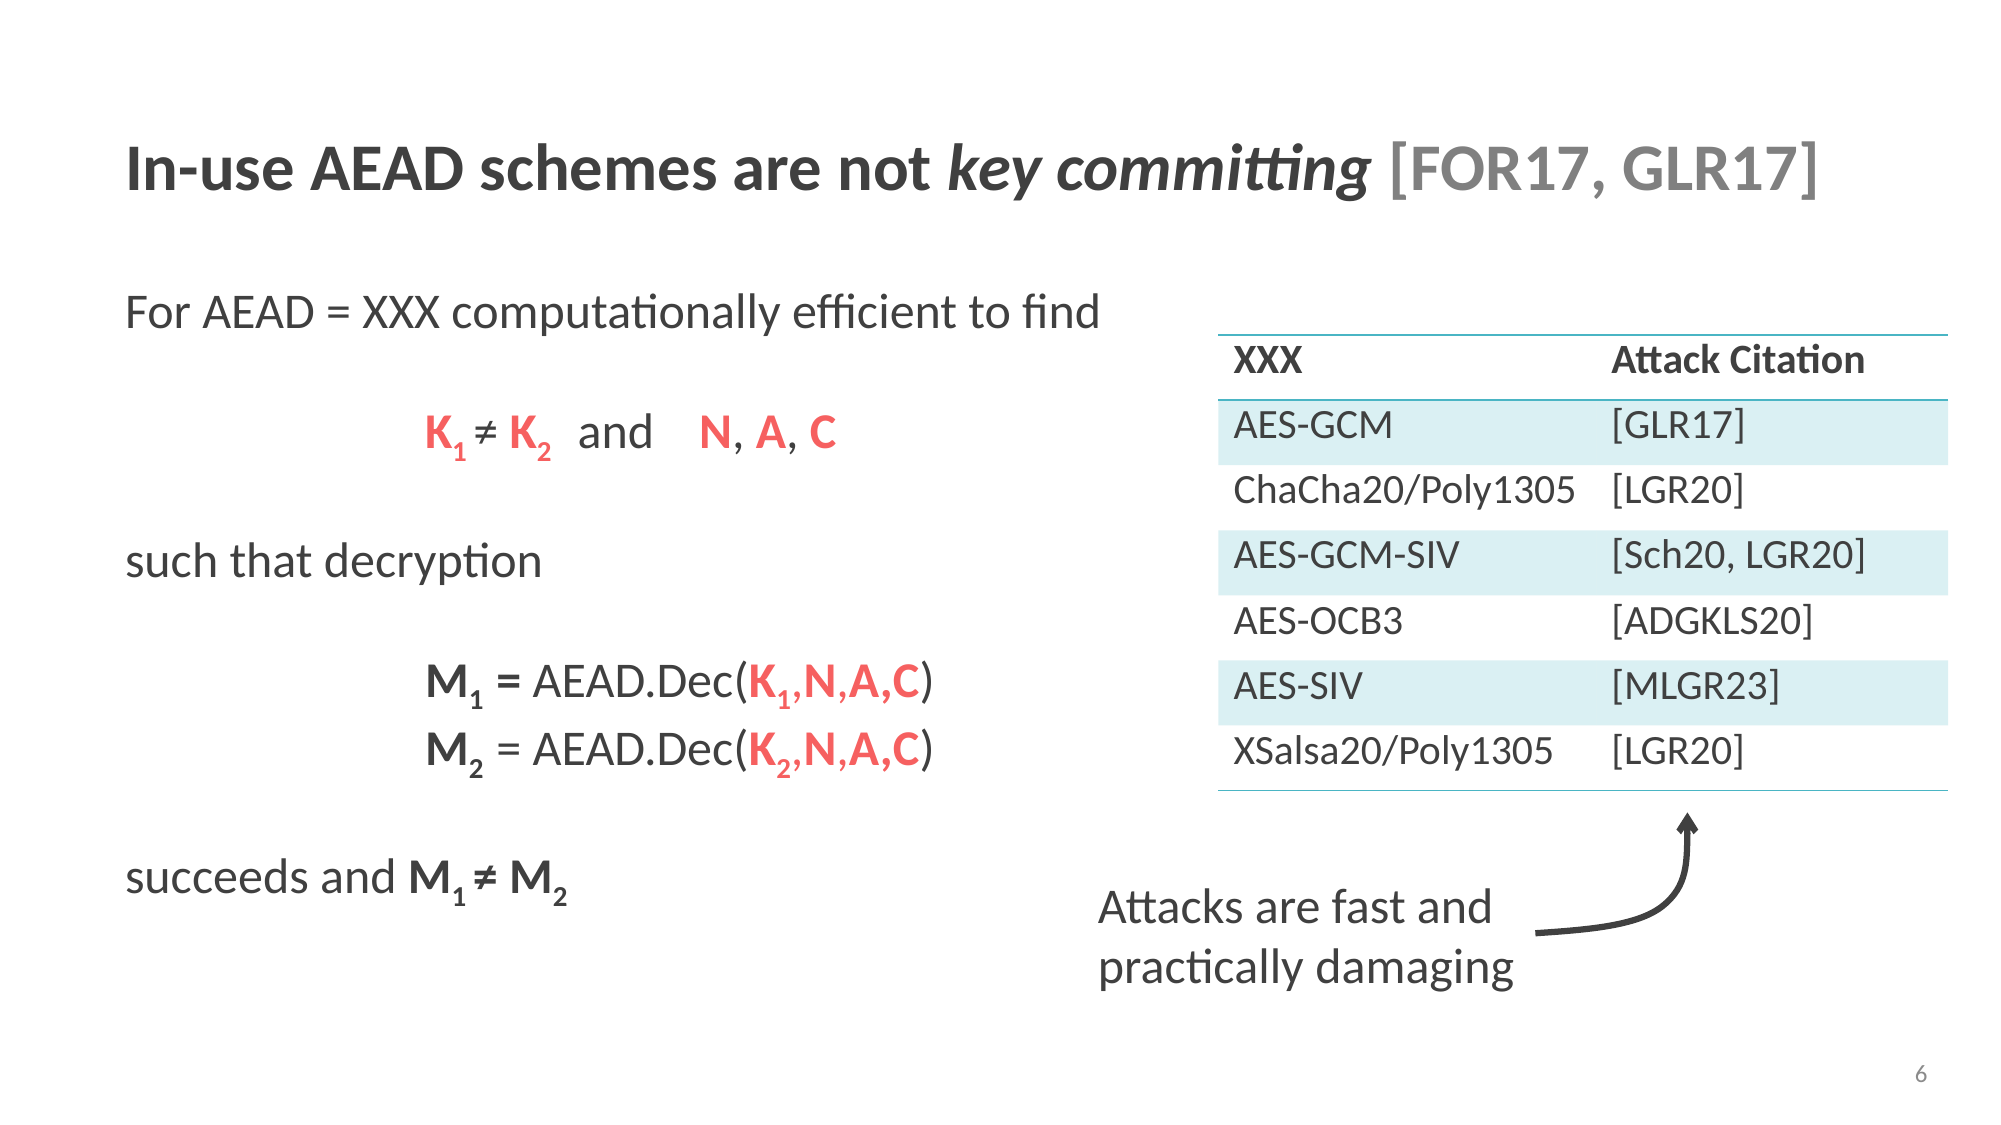

# In-use AEAD schemes are not key committing [FOR17, GLR17]
For AEAD = XXX computationally efficient to find

		K1 ≠ K2    and    N, A, C

such that decryption

		M1  = AEAD.Dec(K1,N,A,C)
		M2  = AEAD.Dec(K2,N,A,C)

succeeds and M1 ≠ M2
| XXX | Attack Citation |
| --- | --- |
| AES-GCM | [GLR17] |
| ChaCha20/Poly1305 | [LGR20] |
| AES-GCM-SIV | [Sch20, LGR20] |
| AES-OCB3 | [ADGKLS20] |
| AES-SIV | [MLGR23] |
| XSalsa20/Poly1305 | [LGR20] |

Attacks are fast and
practically damaging
6